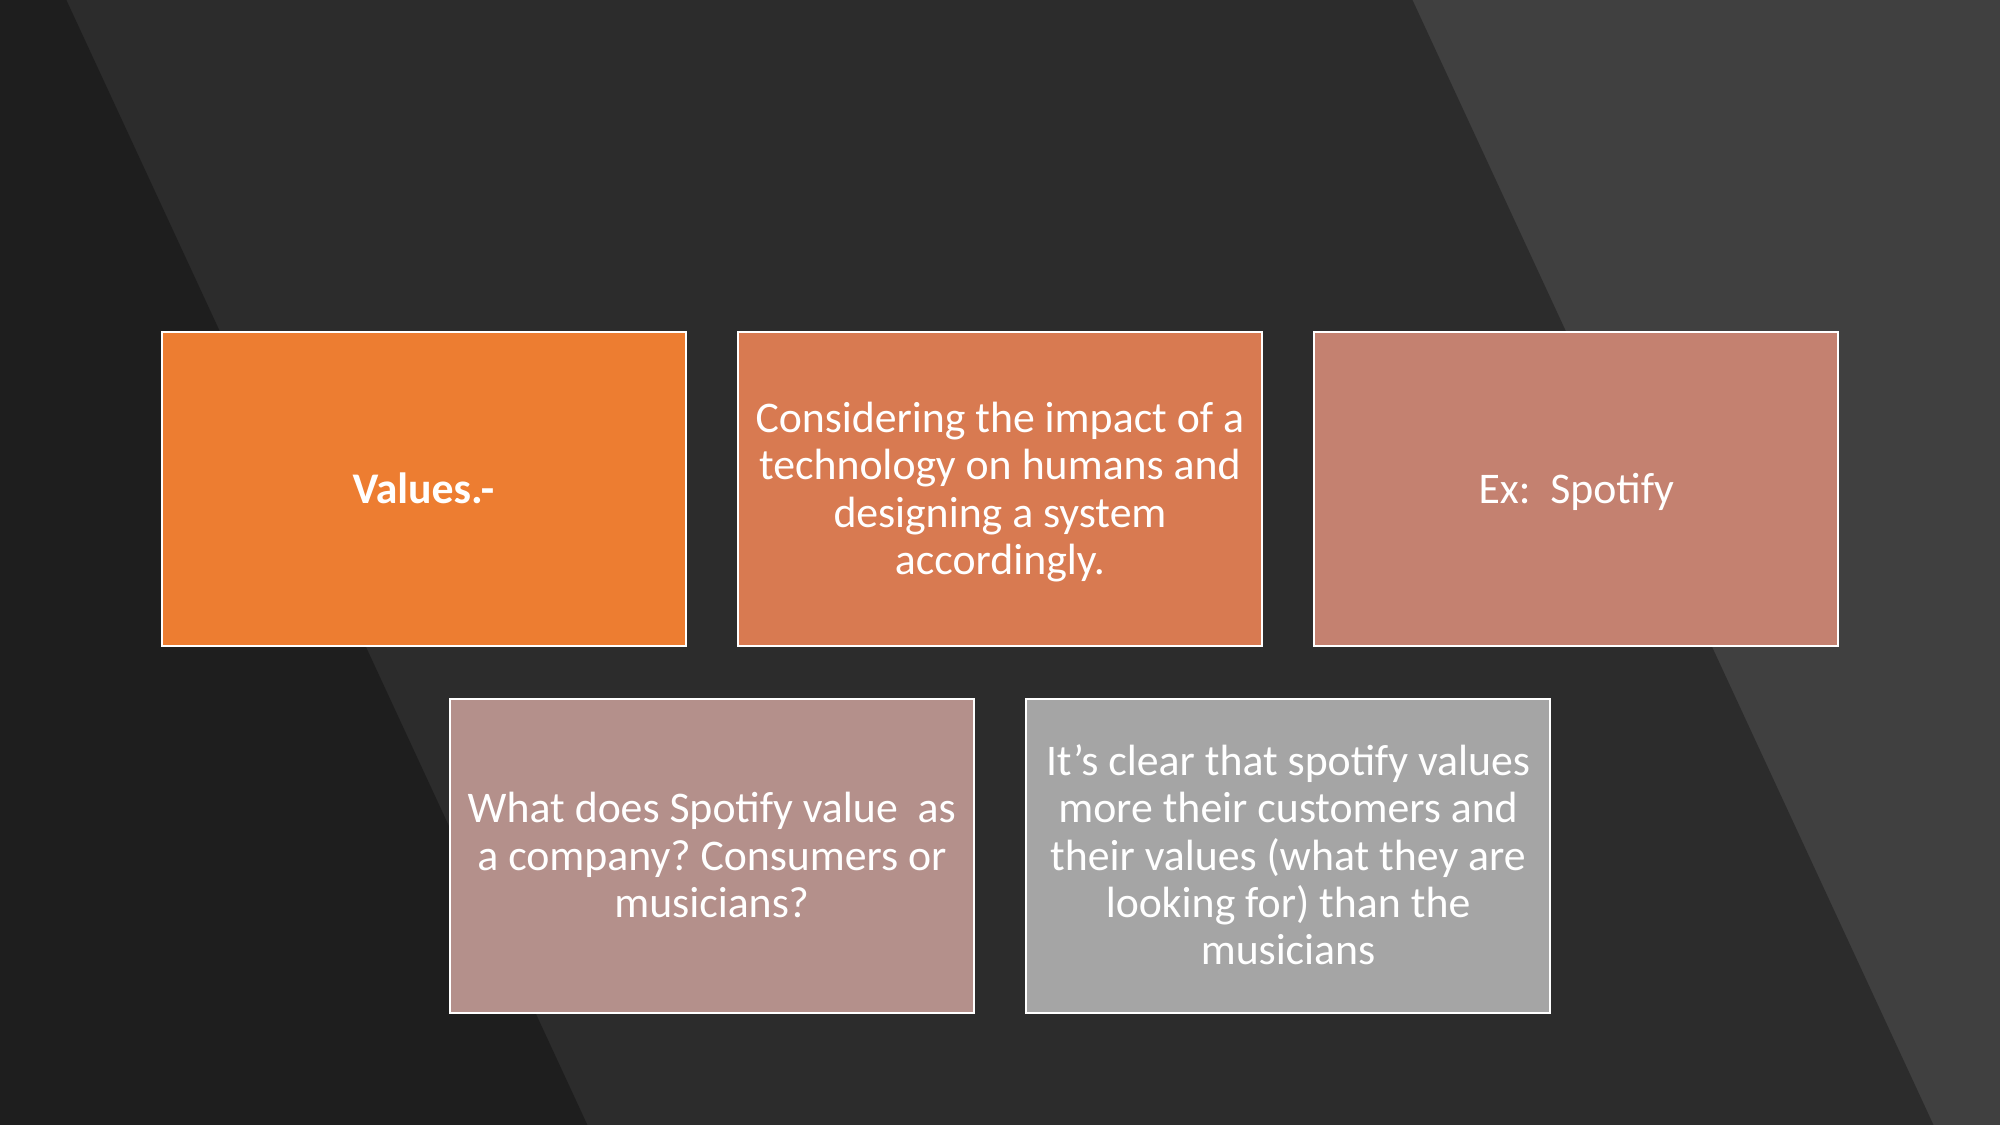

#
Values.-
Considering the impact of a technology on humans and designing a system accordingly.
Ex:  Spotify
What does Spotify value  as a company? Consumers or musicians?
It’s clear that spotify values more their customers and their values (what they are looking for) than the musicians